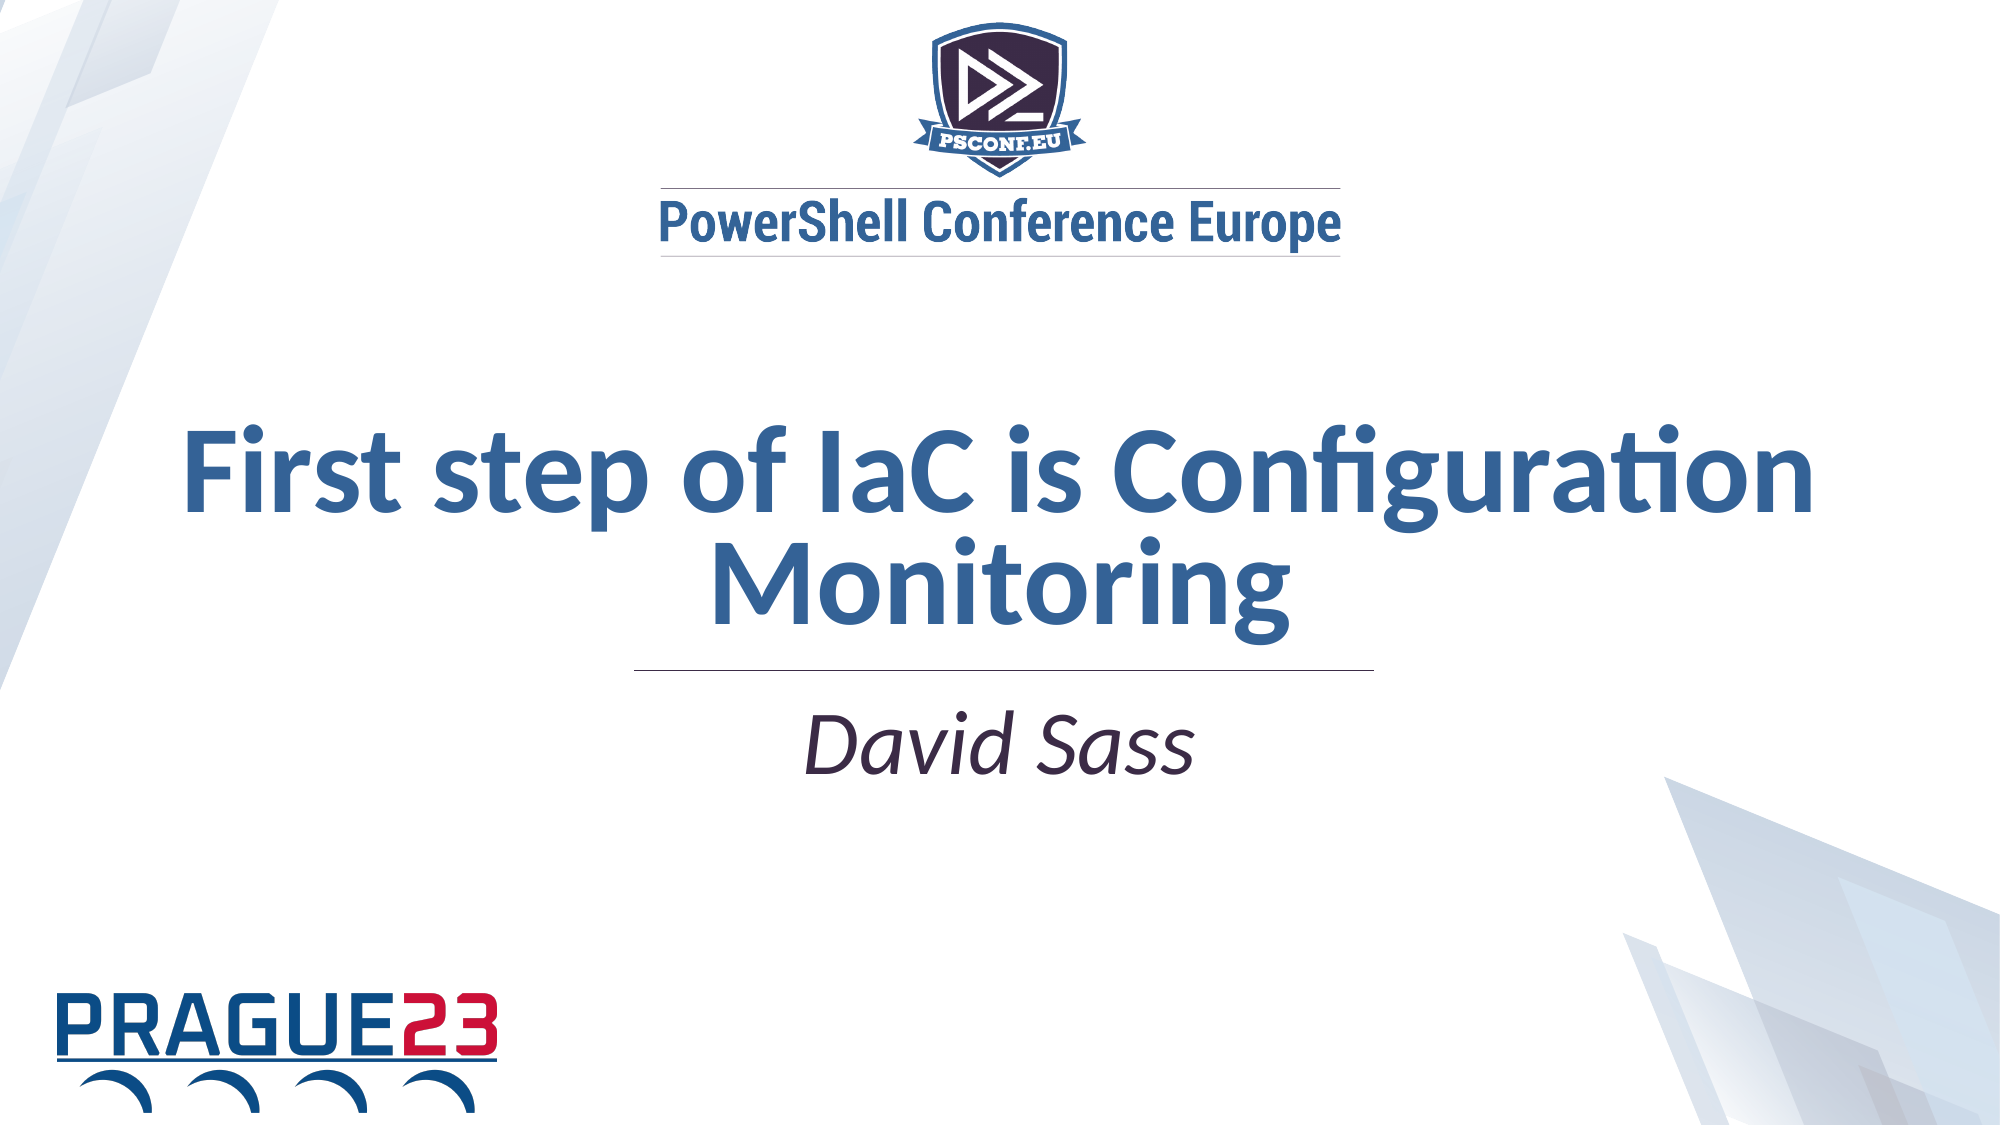

First step of IaC is Configuration Monitoring
David Sass